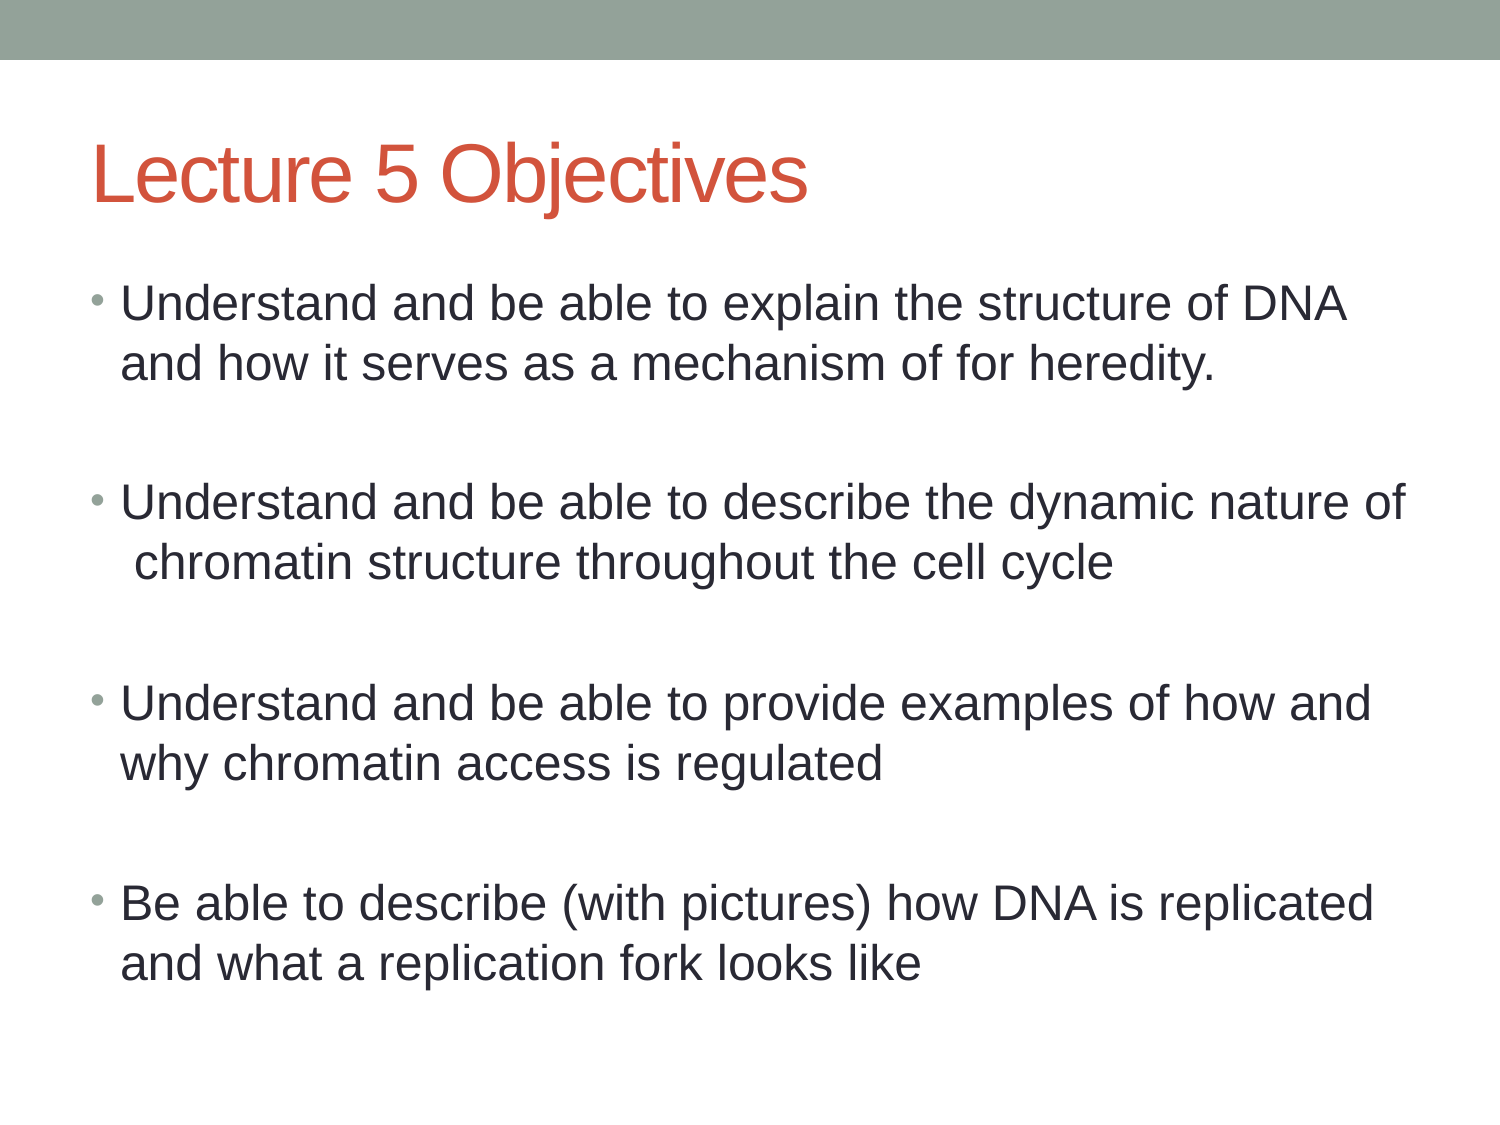

# Lecture 5 Objectives
Understand and be able to explain the structure of DNA and how it serves as a mechanism of for heredity.

Understand and be able to describe the dynamic nature of  chromatin structure throughout the cell cycle

Understand and be able to provide examples of how and why chromatin access is regulated

Be able to describe (with pictures) how DNA is replicated and what a replication fork looks like